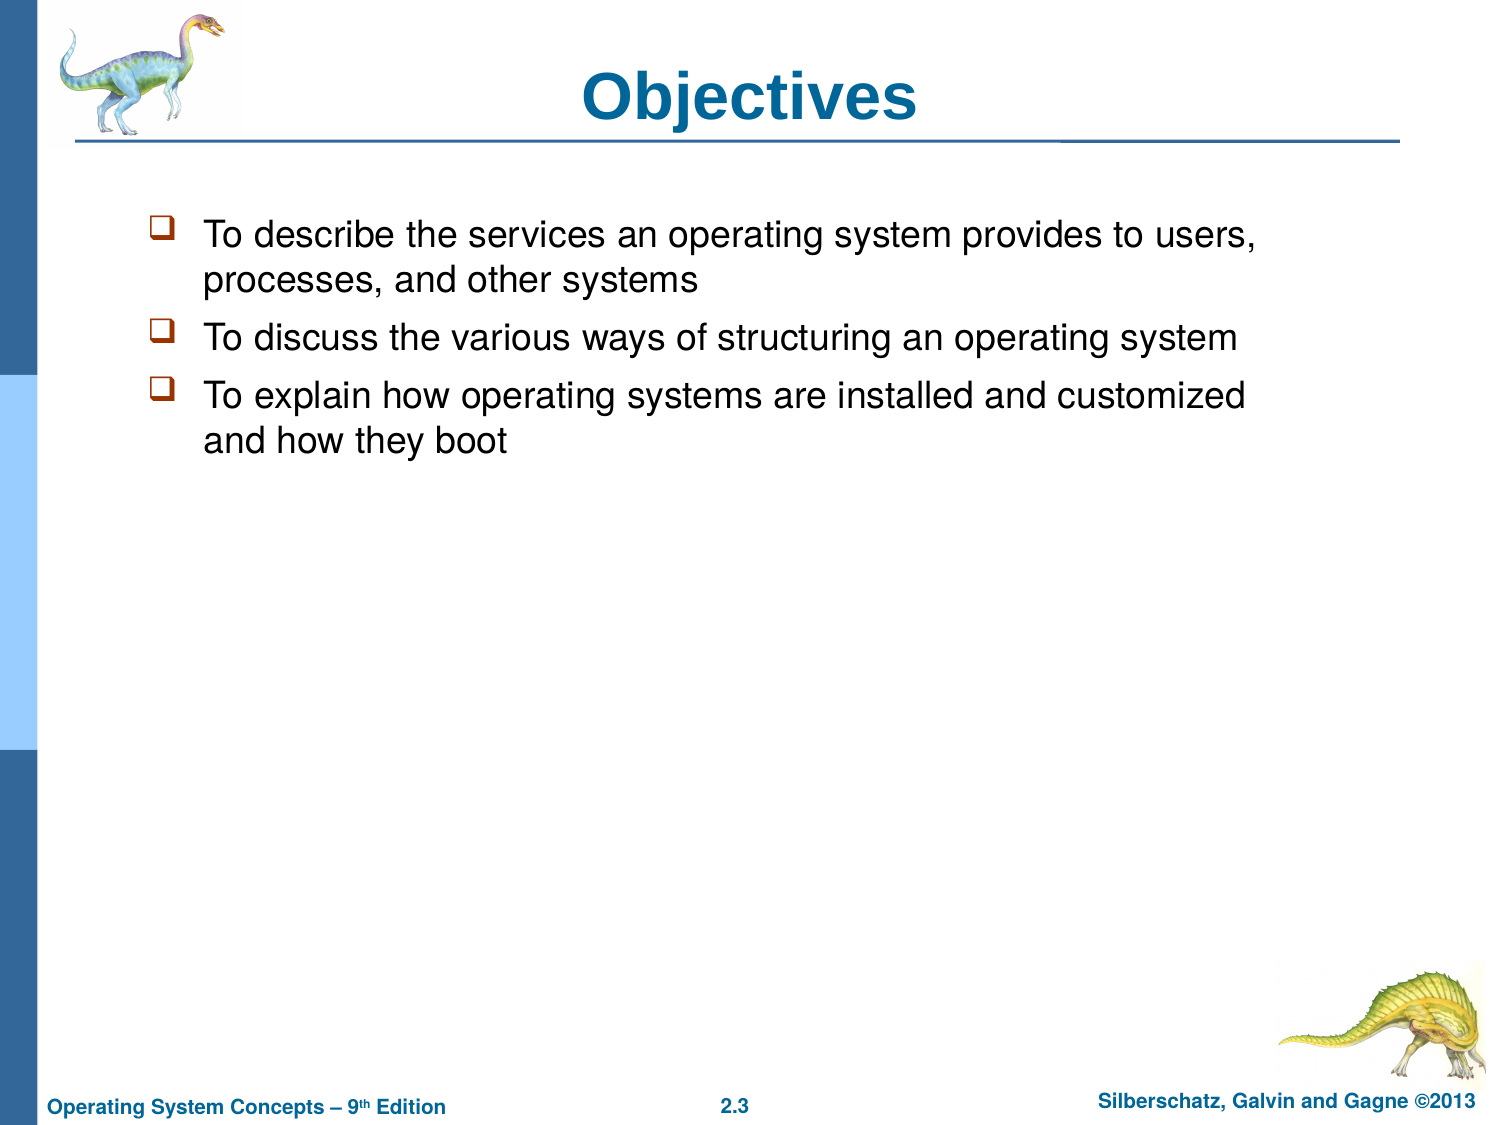

# Objectives
To describe the services an operating system provides to users, processes, and other systems
To discuss the various ways of structuring an operating system
To explain how operating systems are installed and customized and how they boot